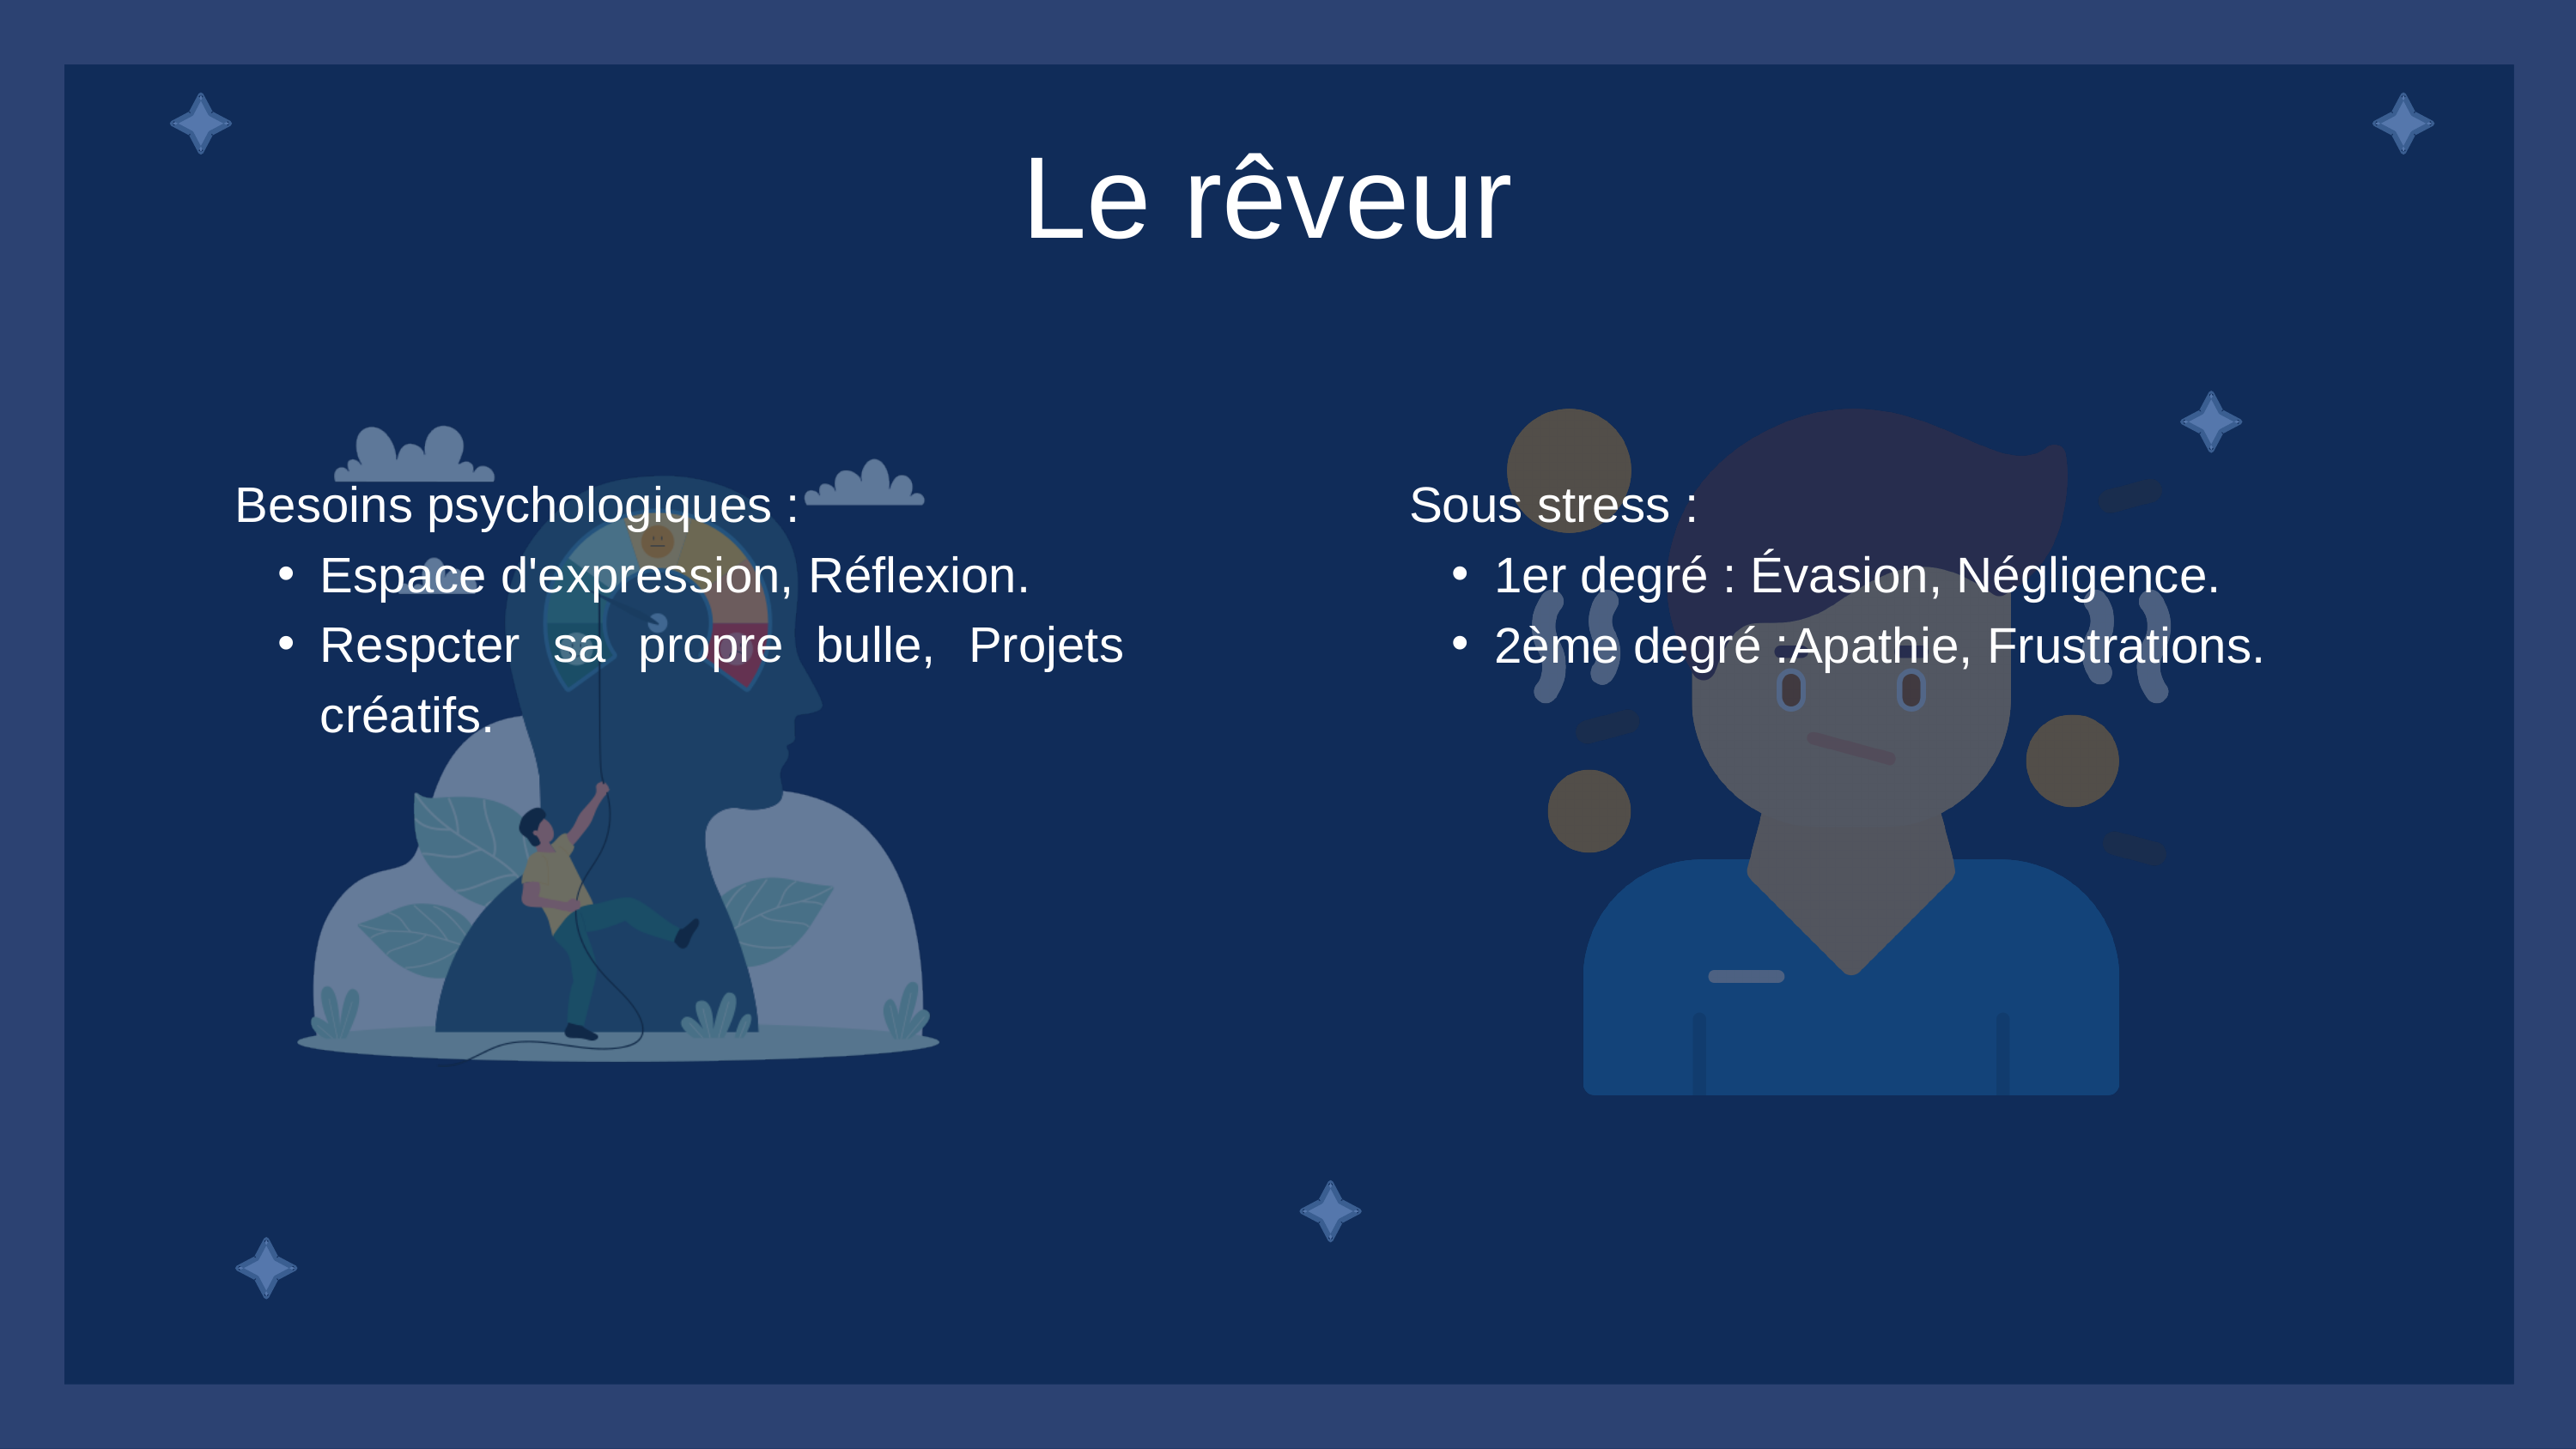

Le rêveur

Besoins psychologiques :
Espace d'expression, Réflexion.
Respcter sa propre bulle, Projets créatifs.

Sous stress :
1er degré : Évasion, Négligence.
2ème degré :Apathie, Frustrations.